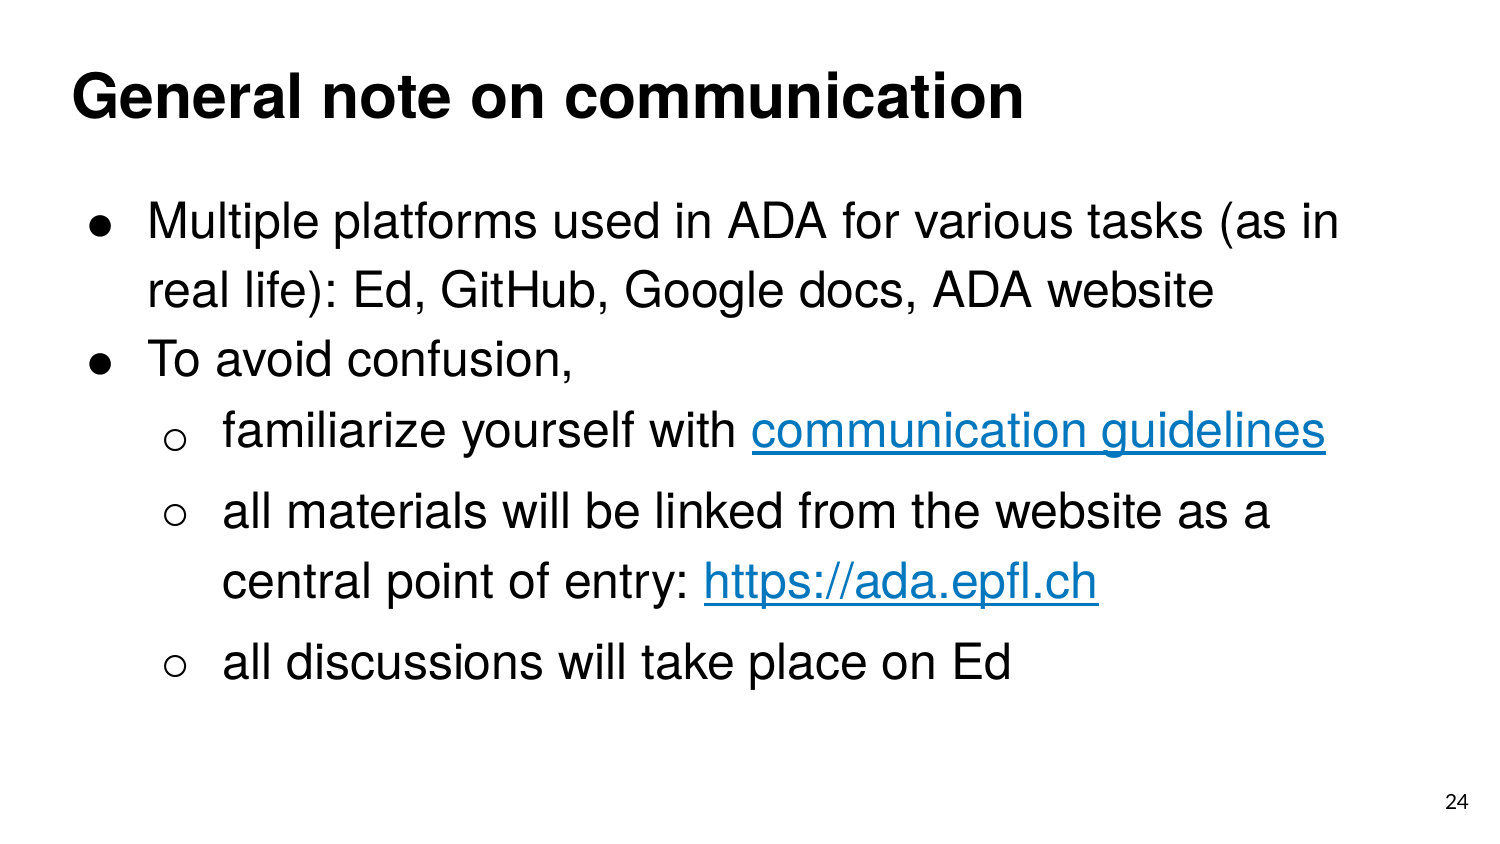

# General note on communication
Multiple platforms used in ADA for various tasks (as in real life): Ed, GitHub, Google docs, ADA website
To avoid confusion,
familiarize yourself with communication guidelines
all materials will be linked from the website as a central point of entry: https://ada.epfl.ch
all discussions will take place on Ed
24